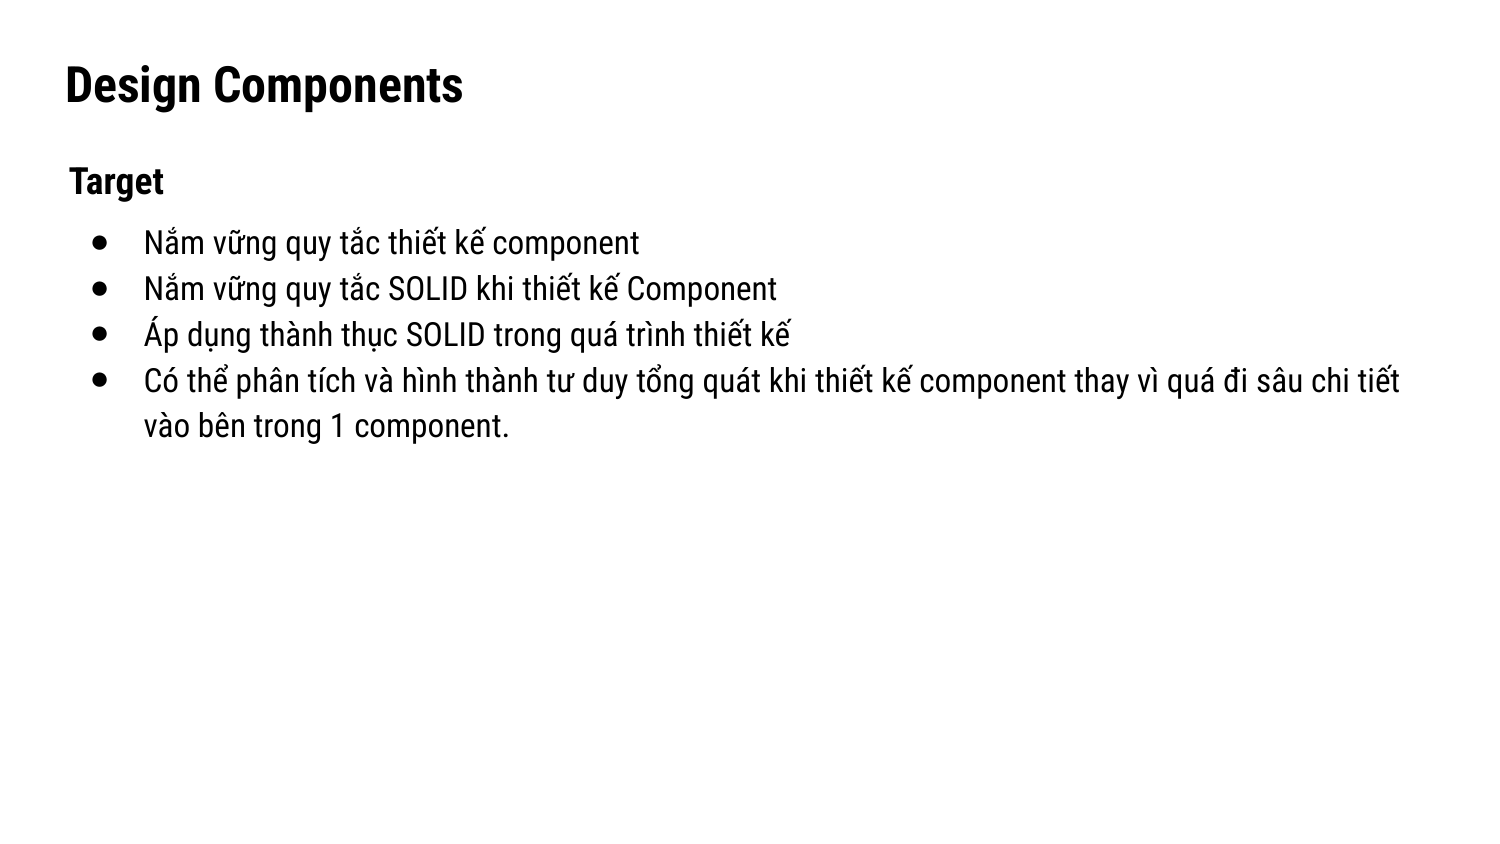

# Design Components
Target
Nắm vững quy tắc thiết kế component
Nắm vững quy tắc SOLID khi thiết kế Component
Áp dụng thành thục SOLID trong quá trình thiết kế
Có thể phân tích và hình thành tư duy tổng quát khi thiết kế component thay vì quá đi sâu chi tiết vào bên trong 1 component.